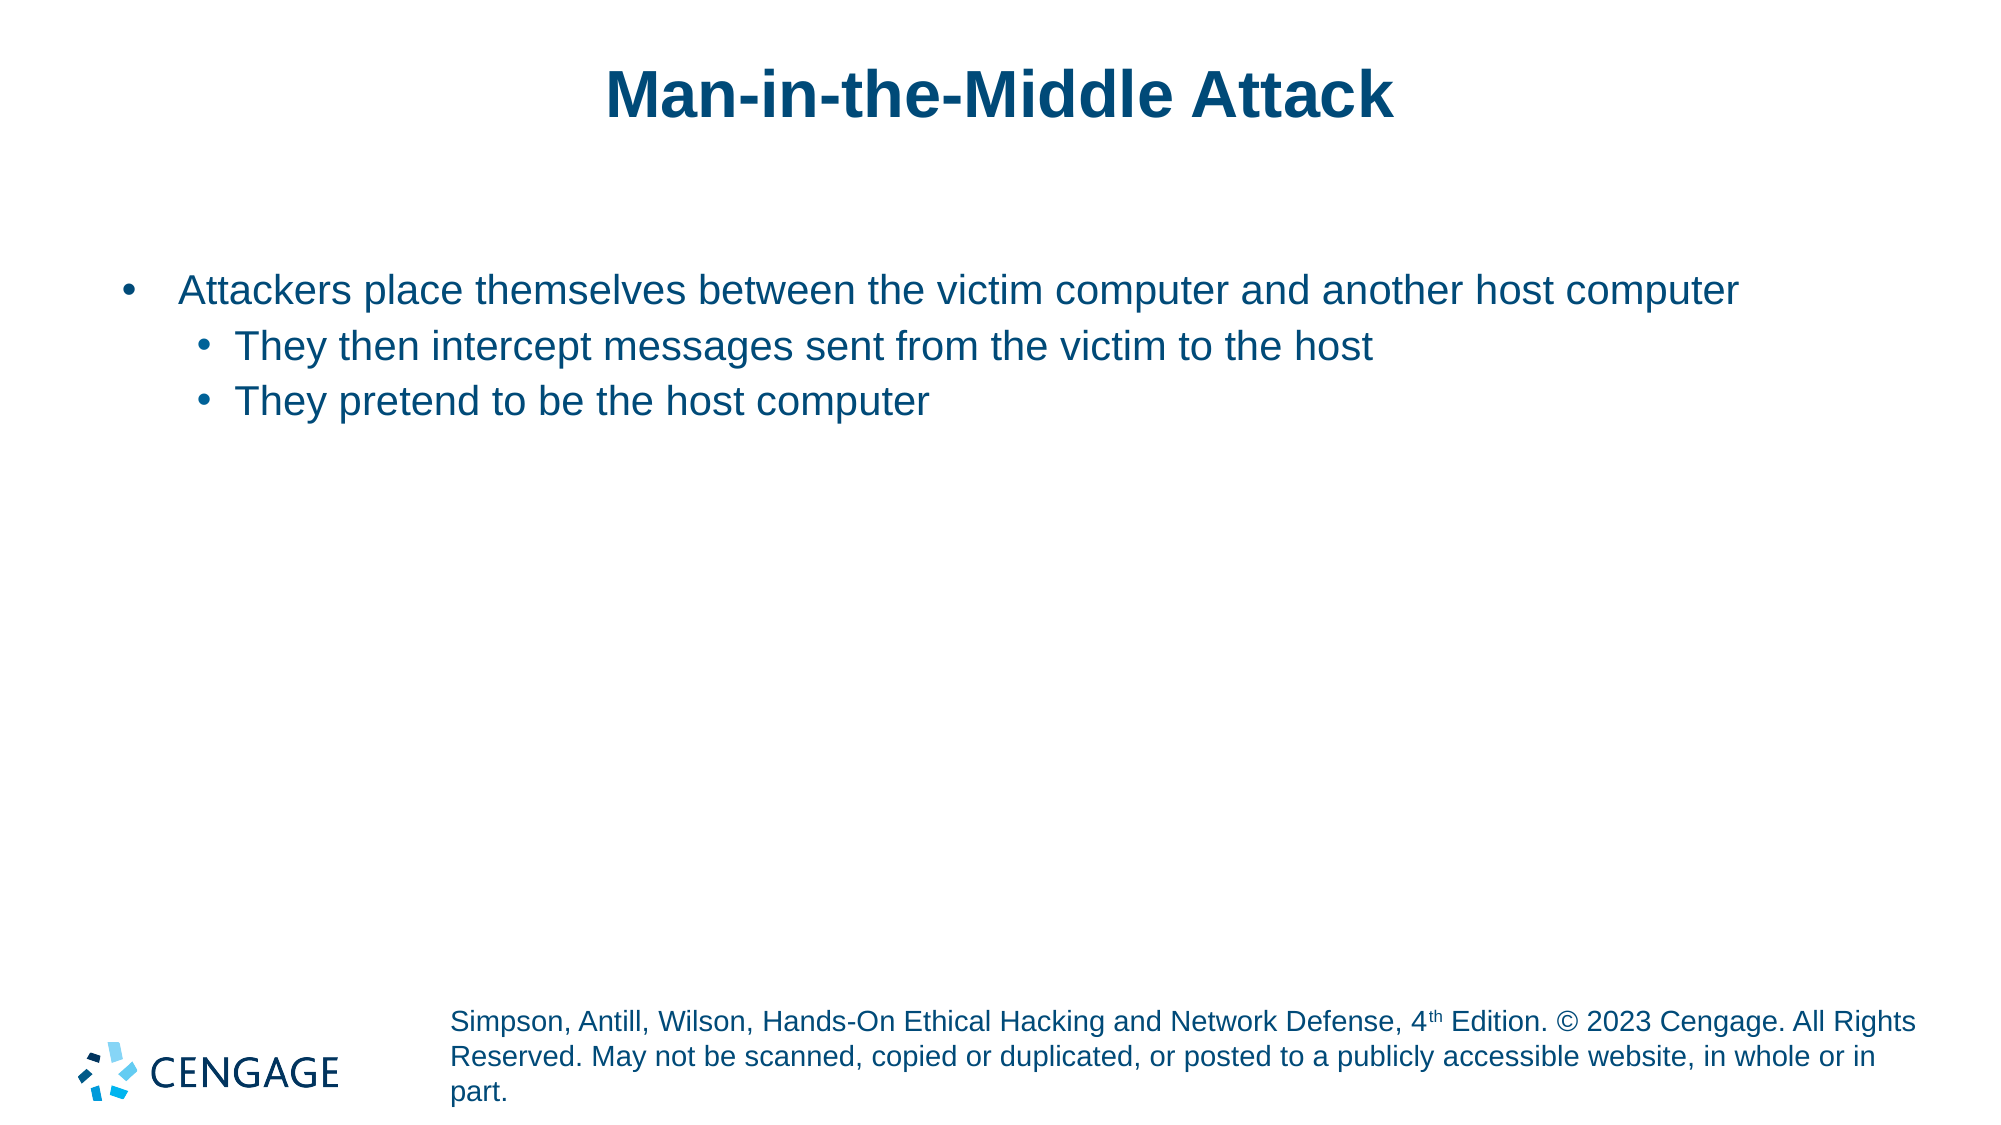

# Man-in-the-Middle Attack
Attackers place themselves between the victim computer and another host computer
They then intercept messages sent from the victim to the host
They pretend to be the host computer